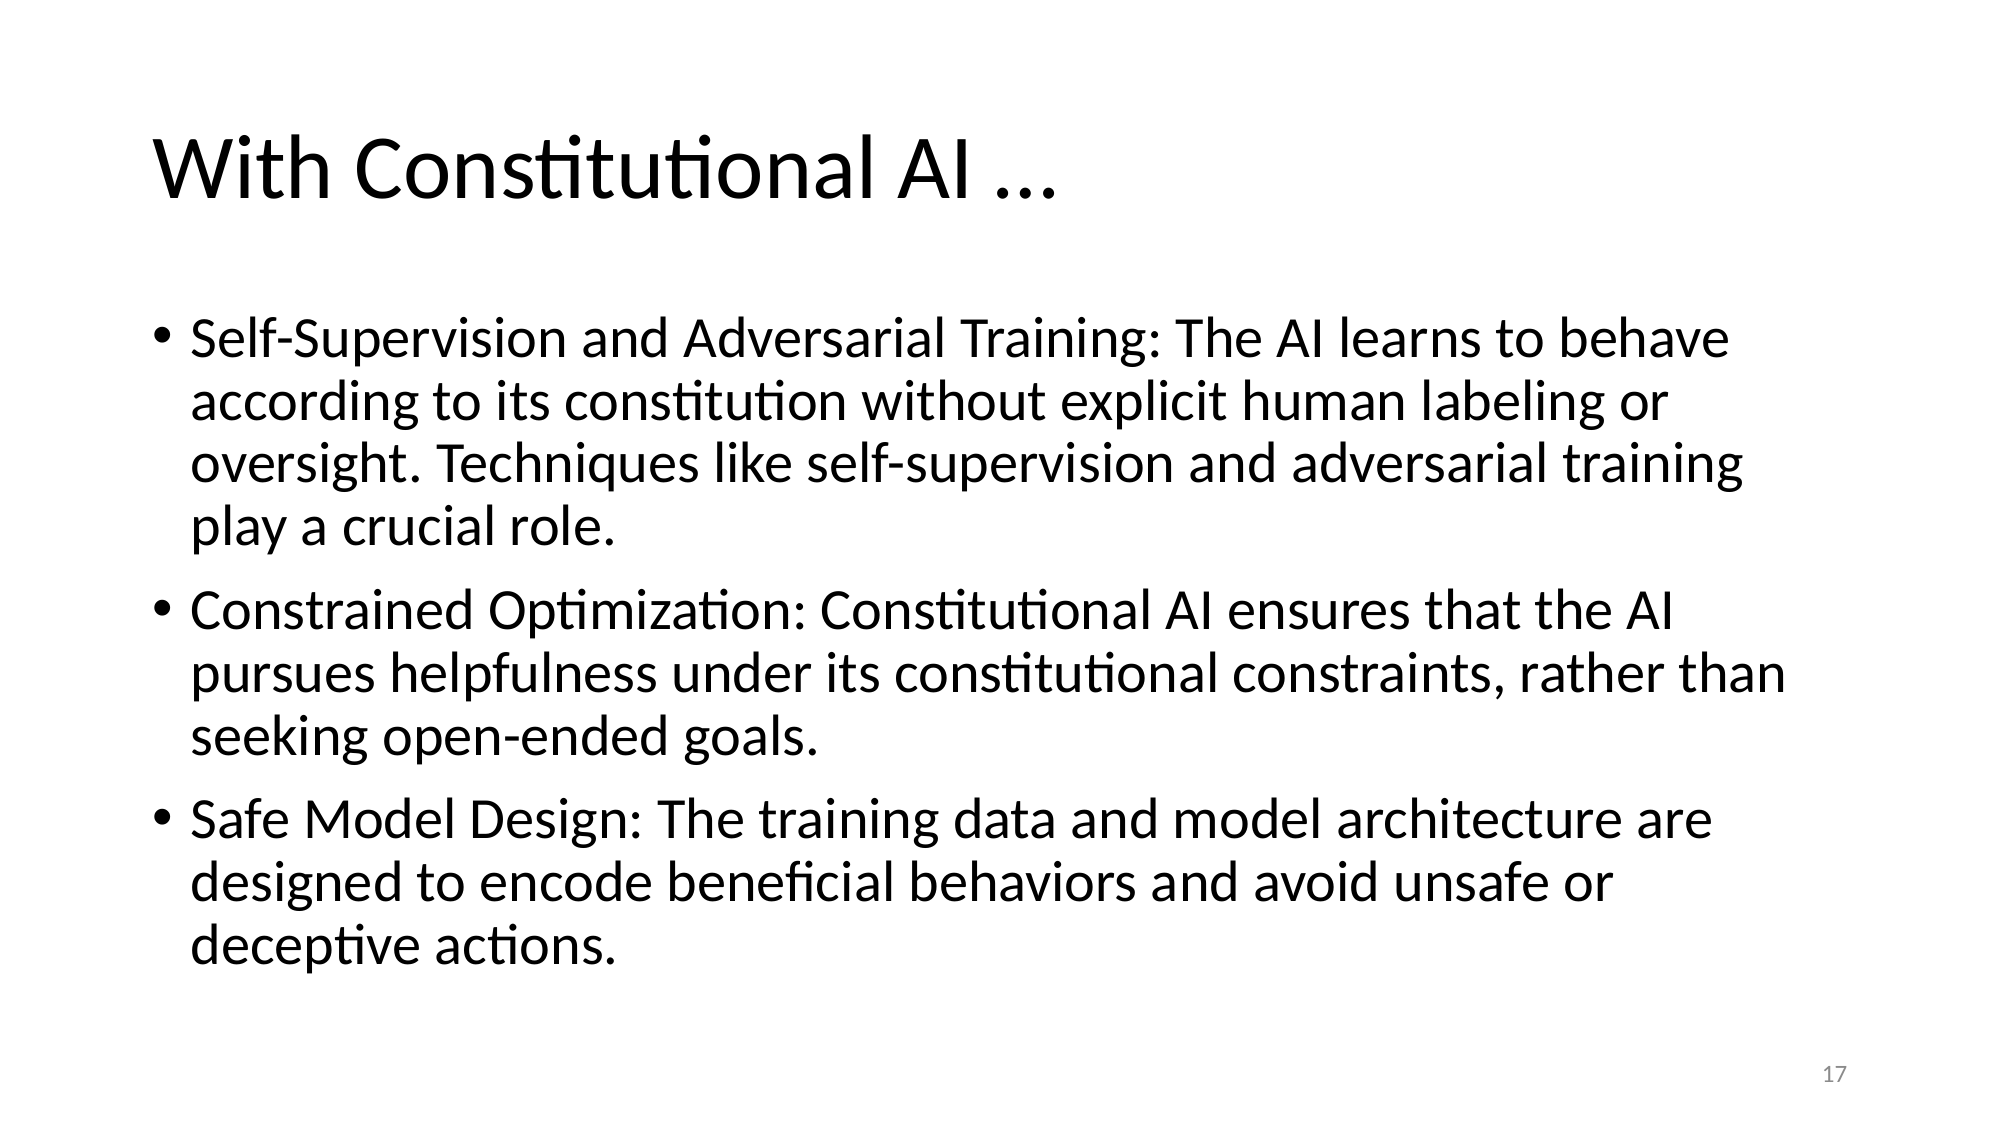

# With Constitutional AI …
Self-Supervision and Adversarial Training: The AI learns to behave according to its constitution without explicit human labeling or oversight. Techniques like self-supervision and adversarial training play a crucial role.
Constrained Optimization: Constitutional AI ensures that the AI pursues helpfulness under its constitutional constraints, rather than seeking open-ended goals.
Safe Model Design: The training data and model architecture are designed to encode beneficial behaviors and avoid unsafe or deceptive actions.
17